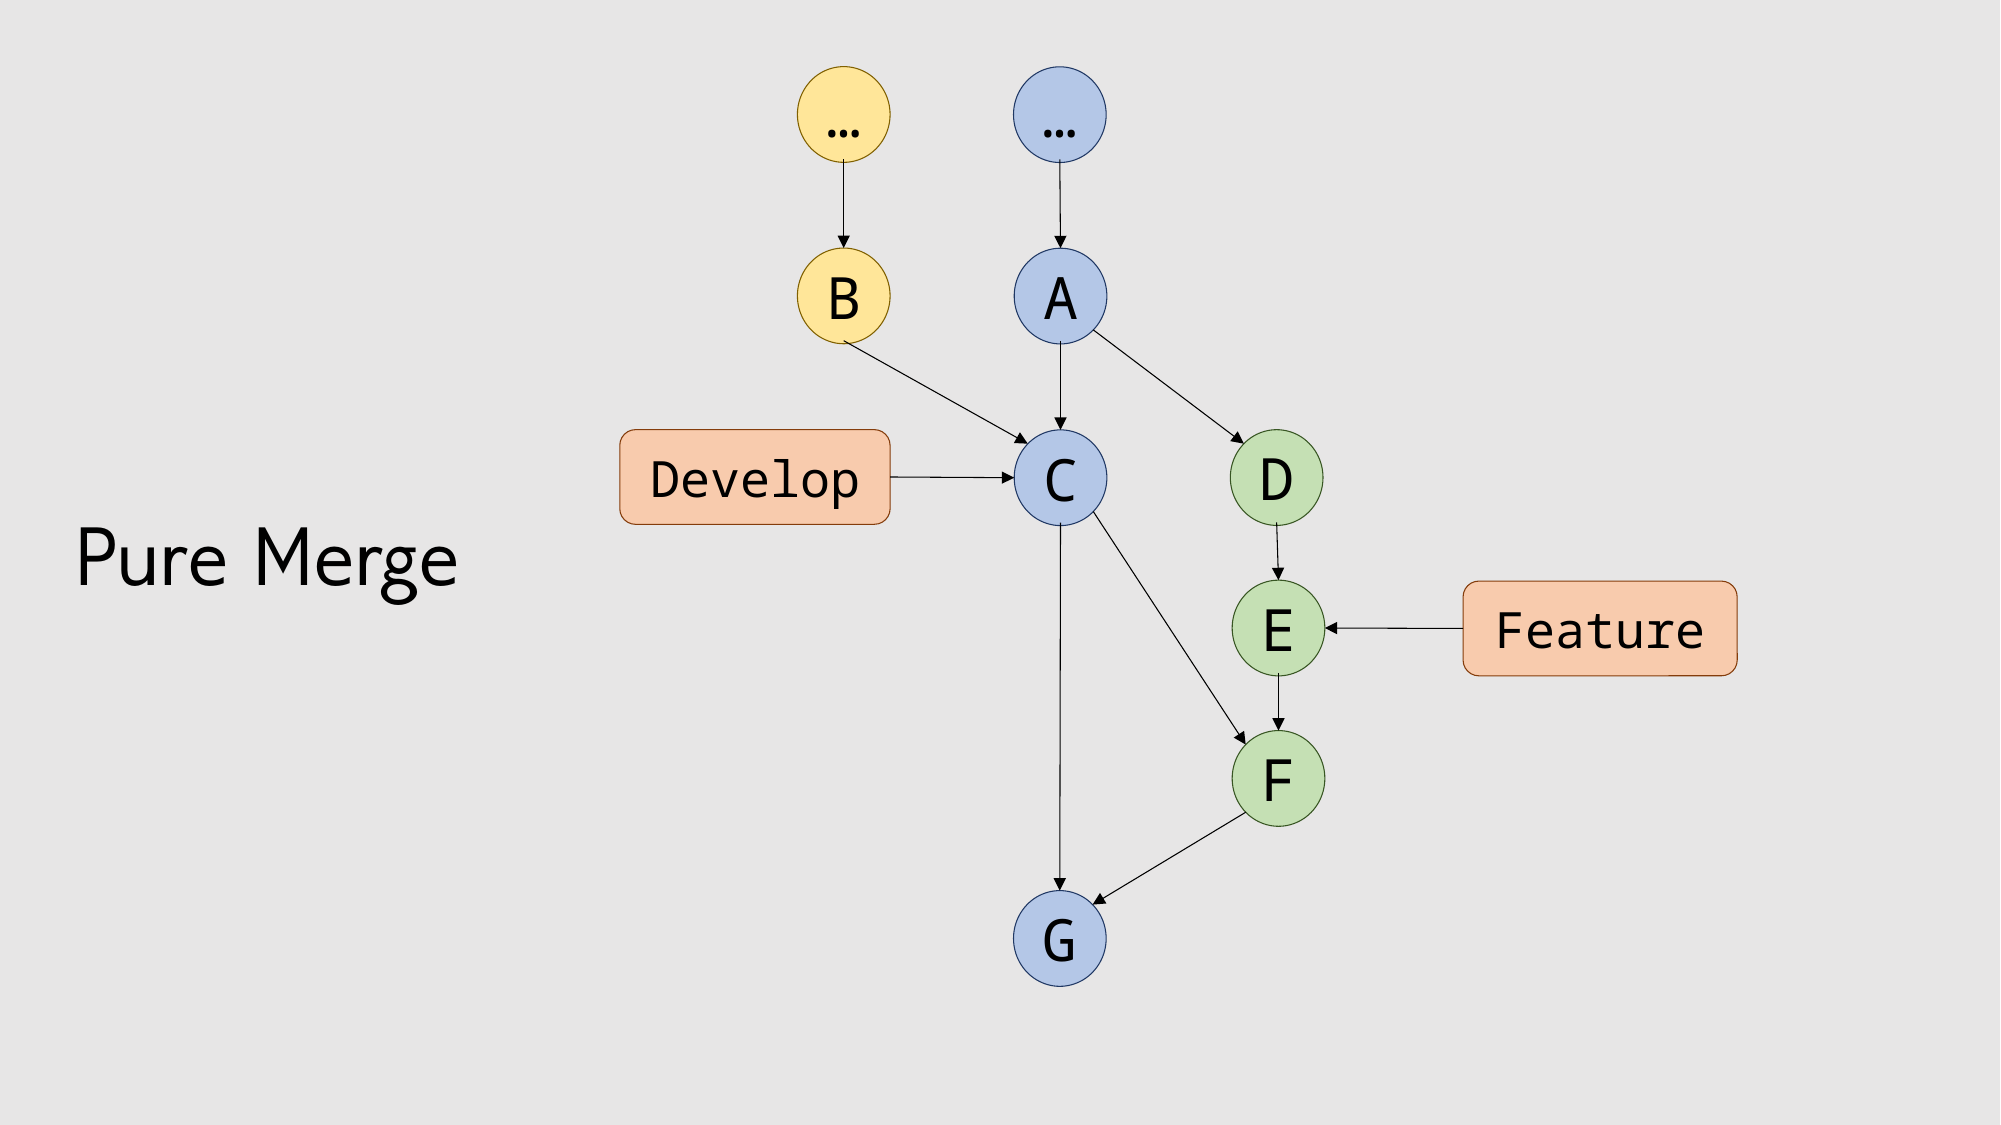

…
…
B
A
Develop
D
C
Pure Merge
E
Feature
F
G